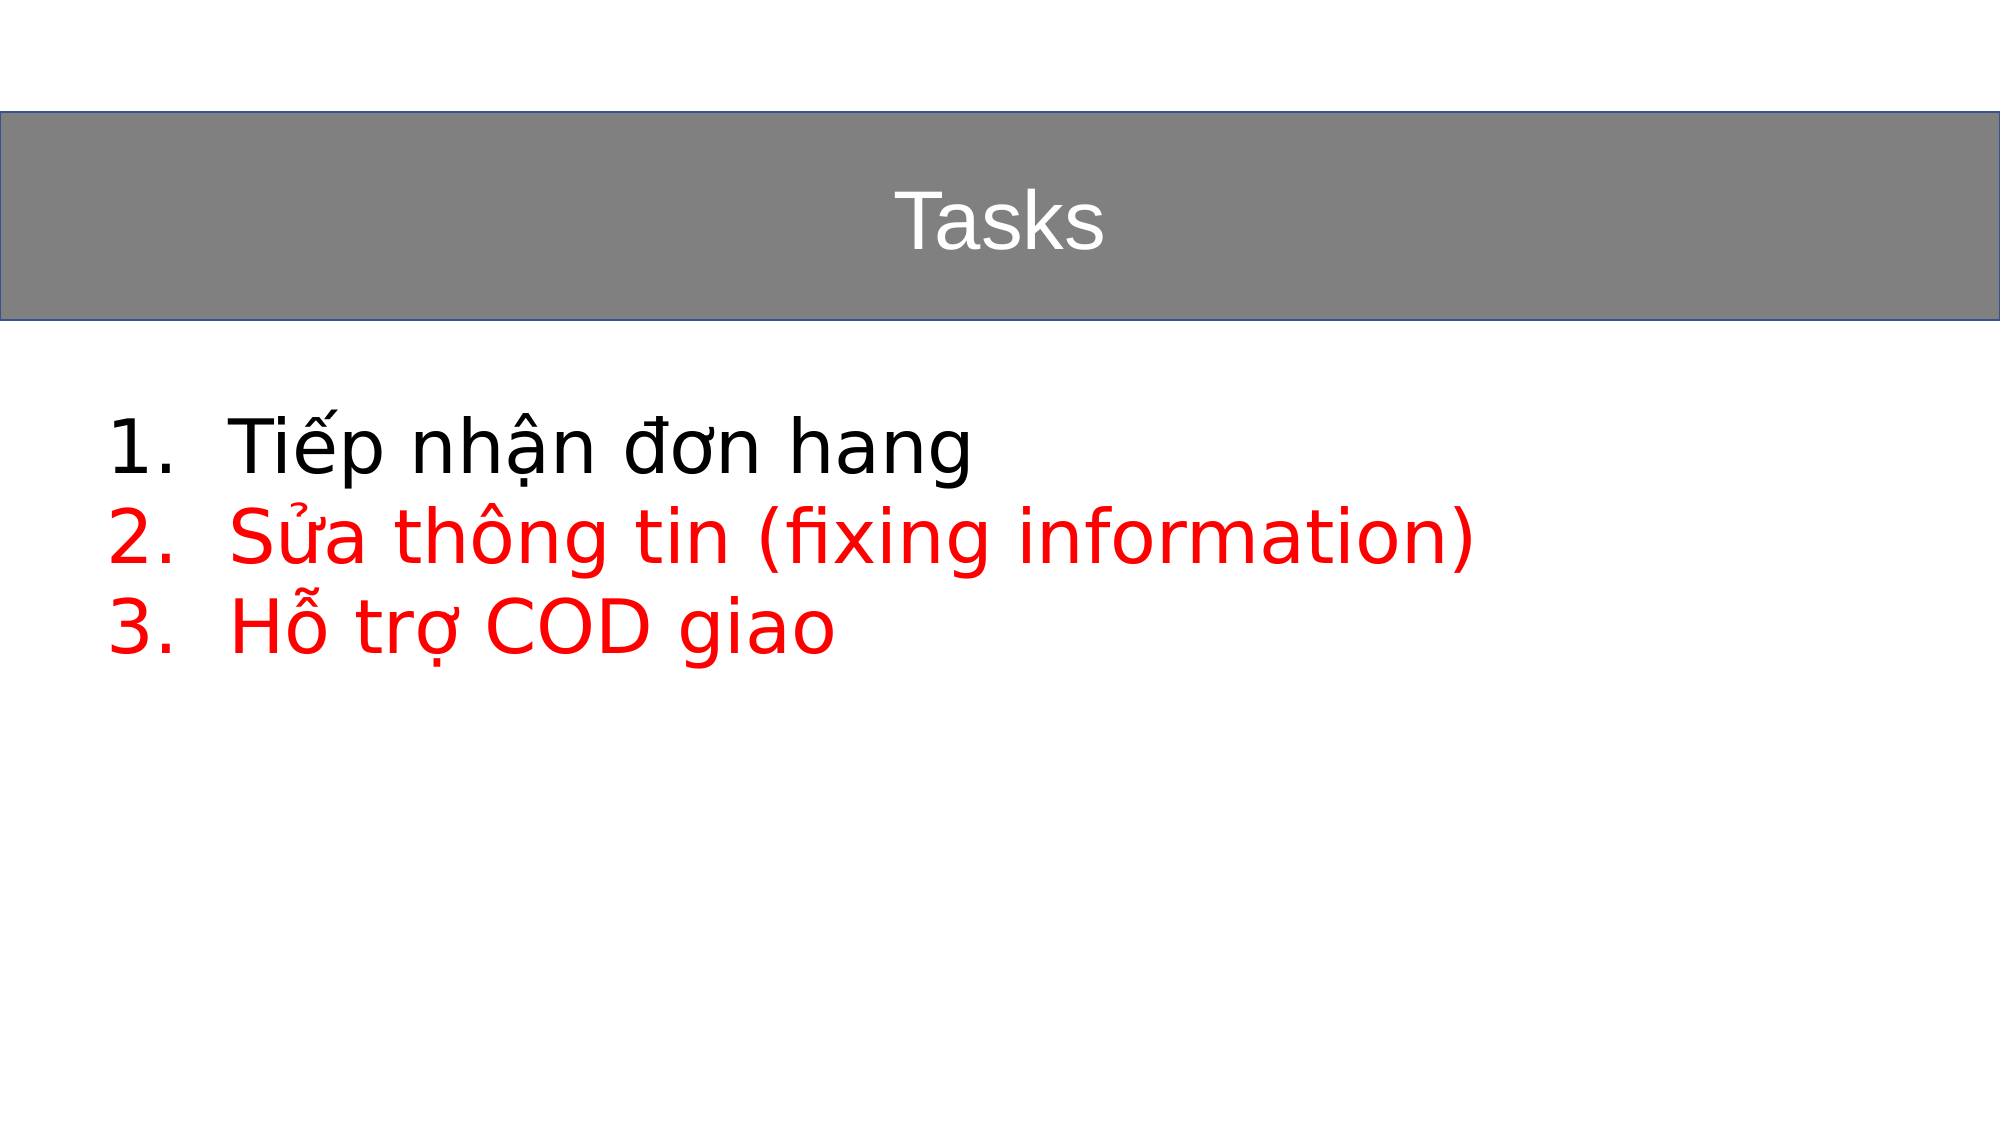

Tasks
Tiếp nhận đơn hang
Sửa thông tin (fixing information)
Hỗ trợ COD giao